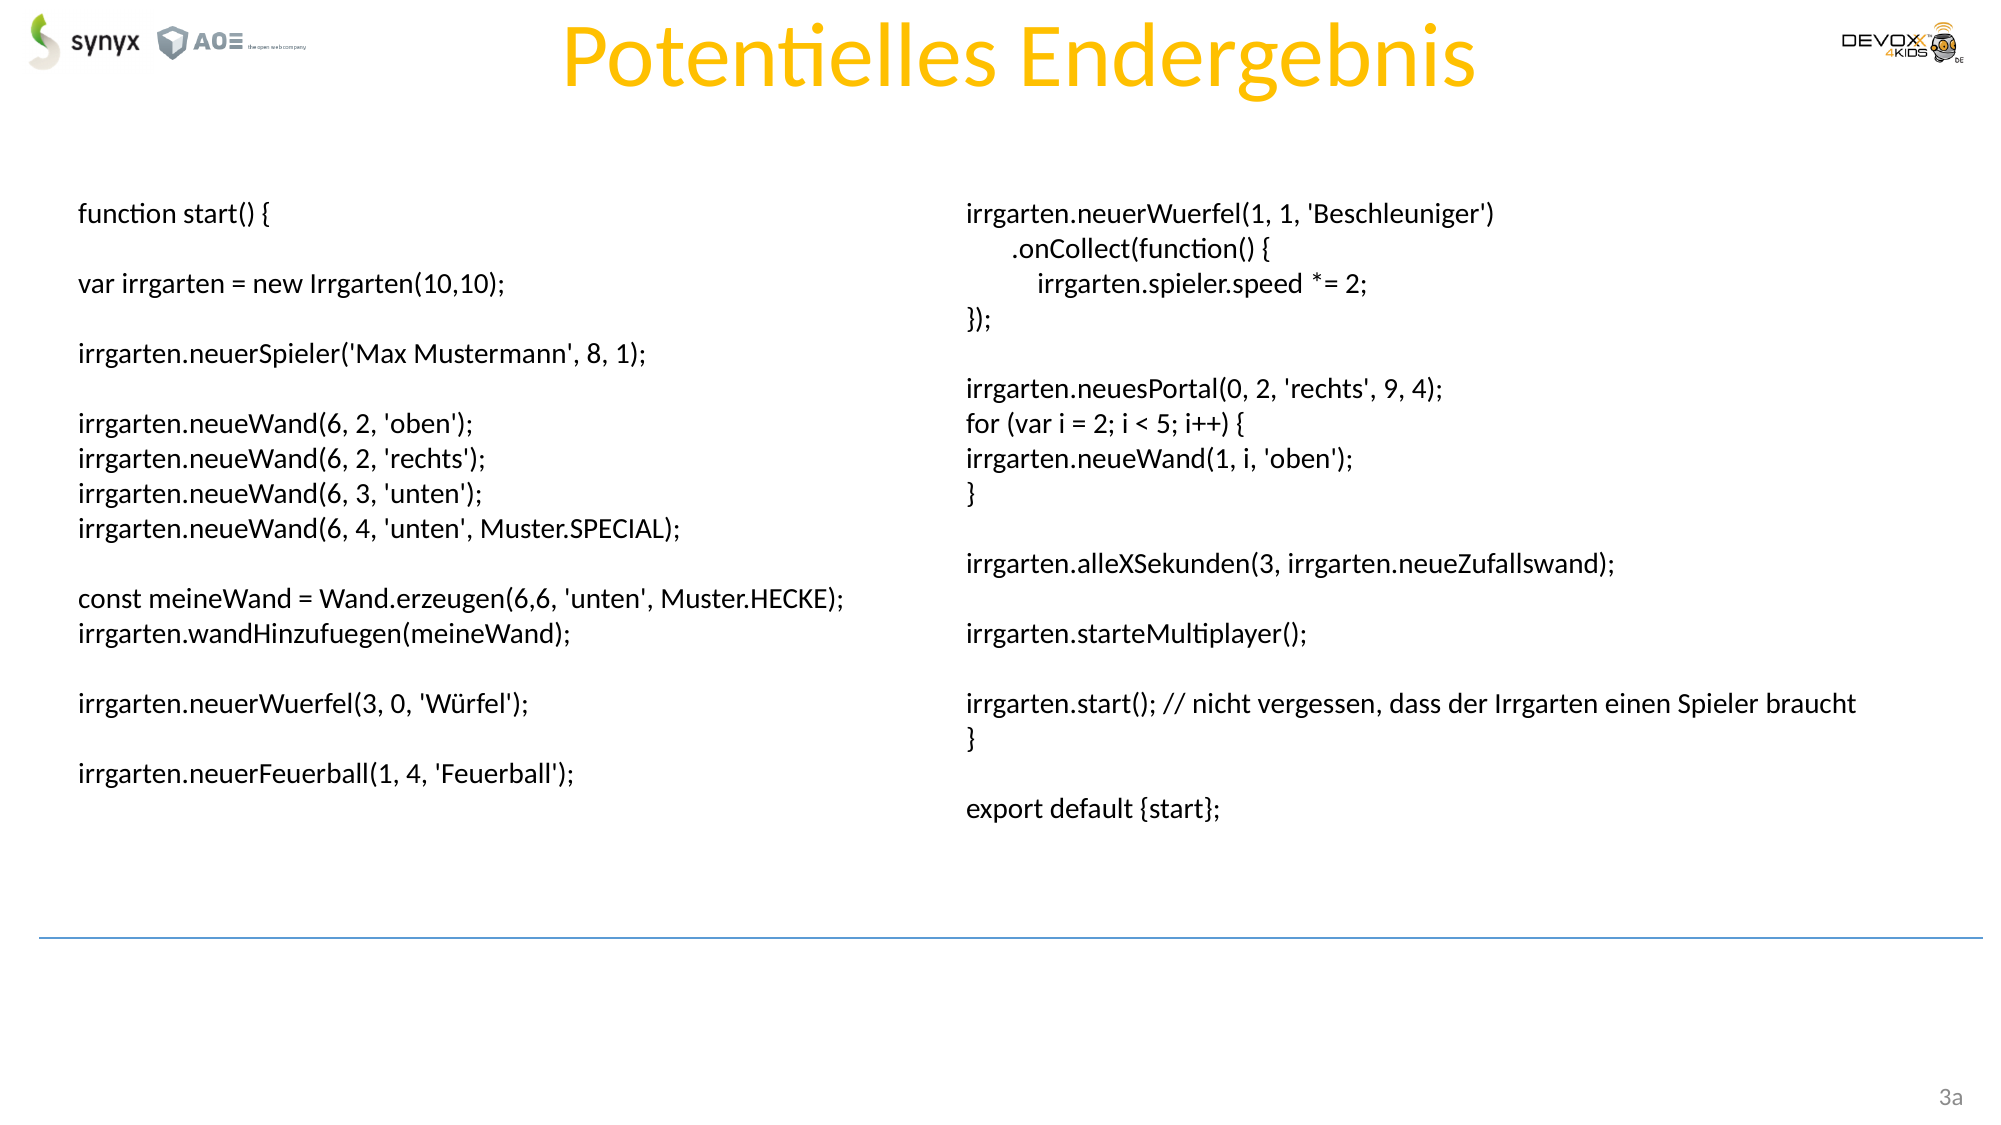

# Potentielles Endergebnis
function start() {

var irrgarten = new Irrgarten(10,10);

irrgarten.neuerSpieler('Max Mustermann', 8, 1);

irrgarten.neueWand(6, 2, 'oben');
irrgarten.neueWand(6, 2, 'rechts');
irrgarten.neueWand(6, 3, 'unten');
irrgarten.neueWand(6, 4, 'unten', Muster.SPECIAL);

const meineWand = Wand.erzeugen(6,6, 'unten', Muster.HECKE);
irrgarten.wandHinzufuegen(meineWand);

irrgarten.neuerWuerfel(3, 0, 'Würfel');

irrgarten.neuerFeuerball(1, 4, 'Feuerball');
irrgarten.neuerWuerfel(1, 1, 'Beschleuniger')
       .onCollect(function() {
           irrgarten.spieler.speed *= 2;
});

irrgarten.neuesPortal(0, 2, 'rechts', 9, 4);
for (var i = 2; i < 5; i++) {
irrgarten.neueWand(1, i, 'oben');
}

irrgarten.alleXSekunden(3, irrgarten.neueZufallswand);

irrgarten.starteMultiplayer();

irrgarten.start(); // nicht vergessen, dass der Irrgarten einen Spieler braucht
}

export default {start};